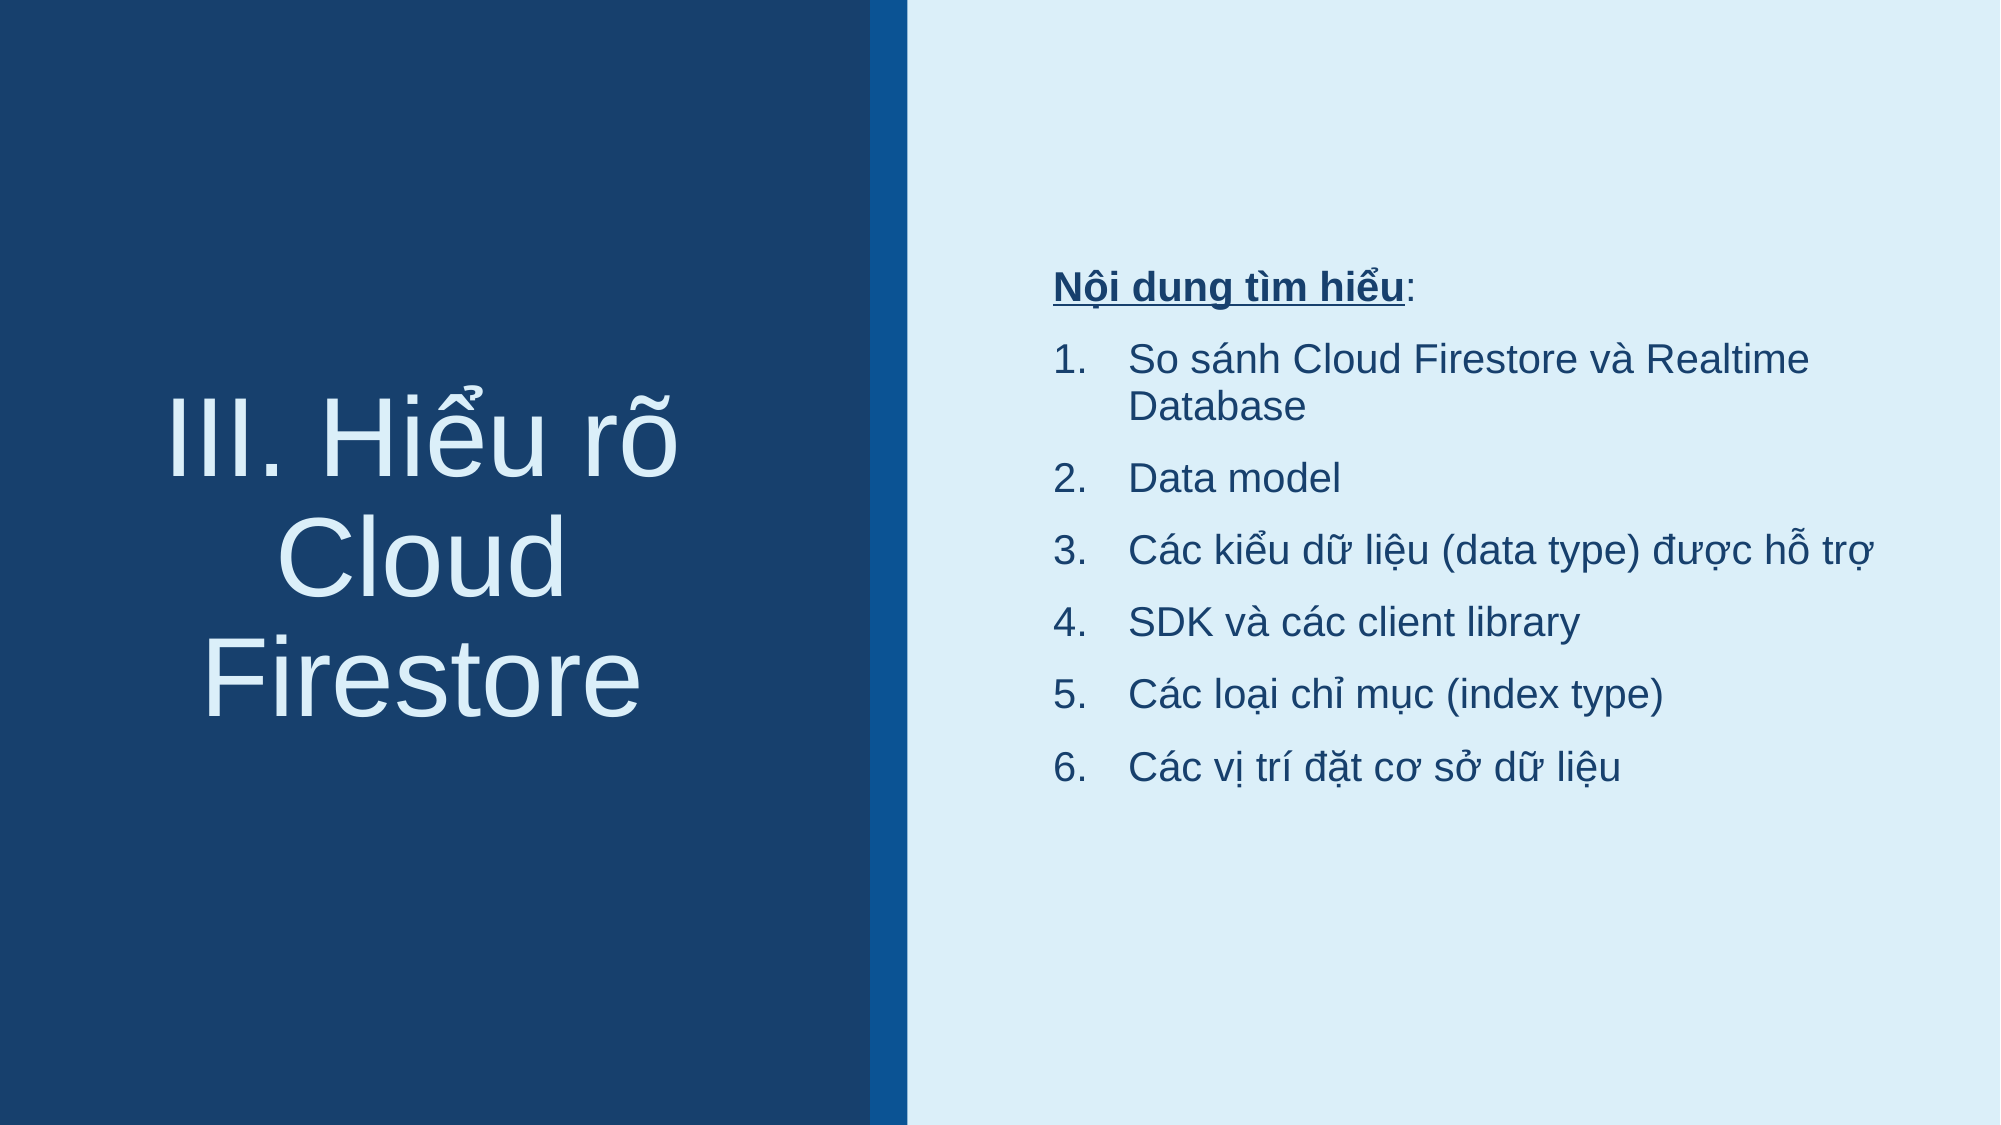

Nội dung tìm hiểu:
So sánh Cloud Firestore và Realtime Database
Data model
Các kiểu dữ liệu (data type) được hỗ trợ
SDK và các client library
Các loại chỉ mục (index type)
Các vị trí đặt cơ sở dữ liệu

# III. Hiểu rõ Cloud Firestore